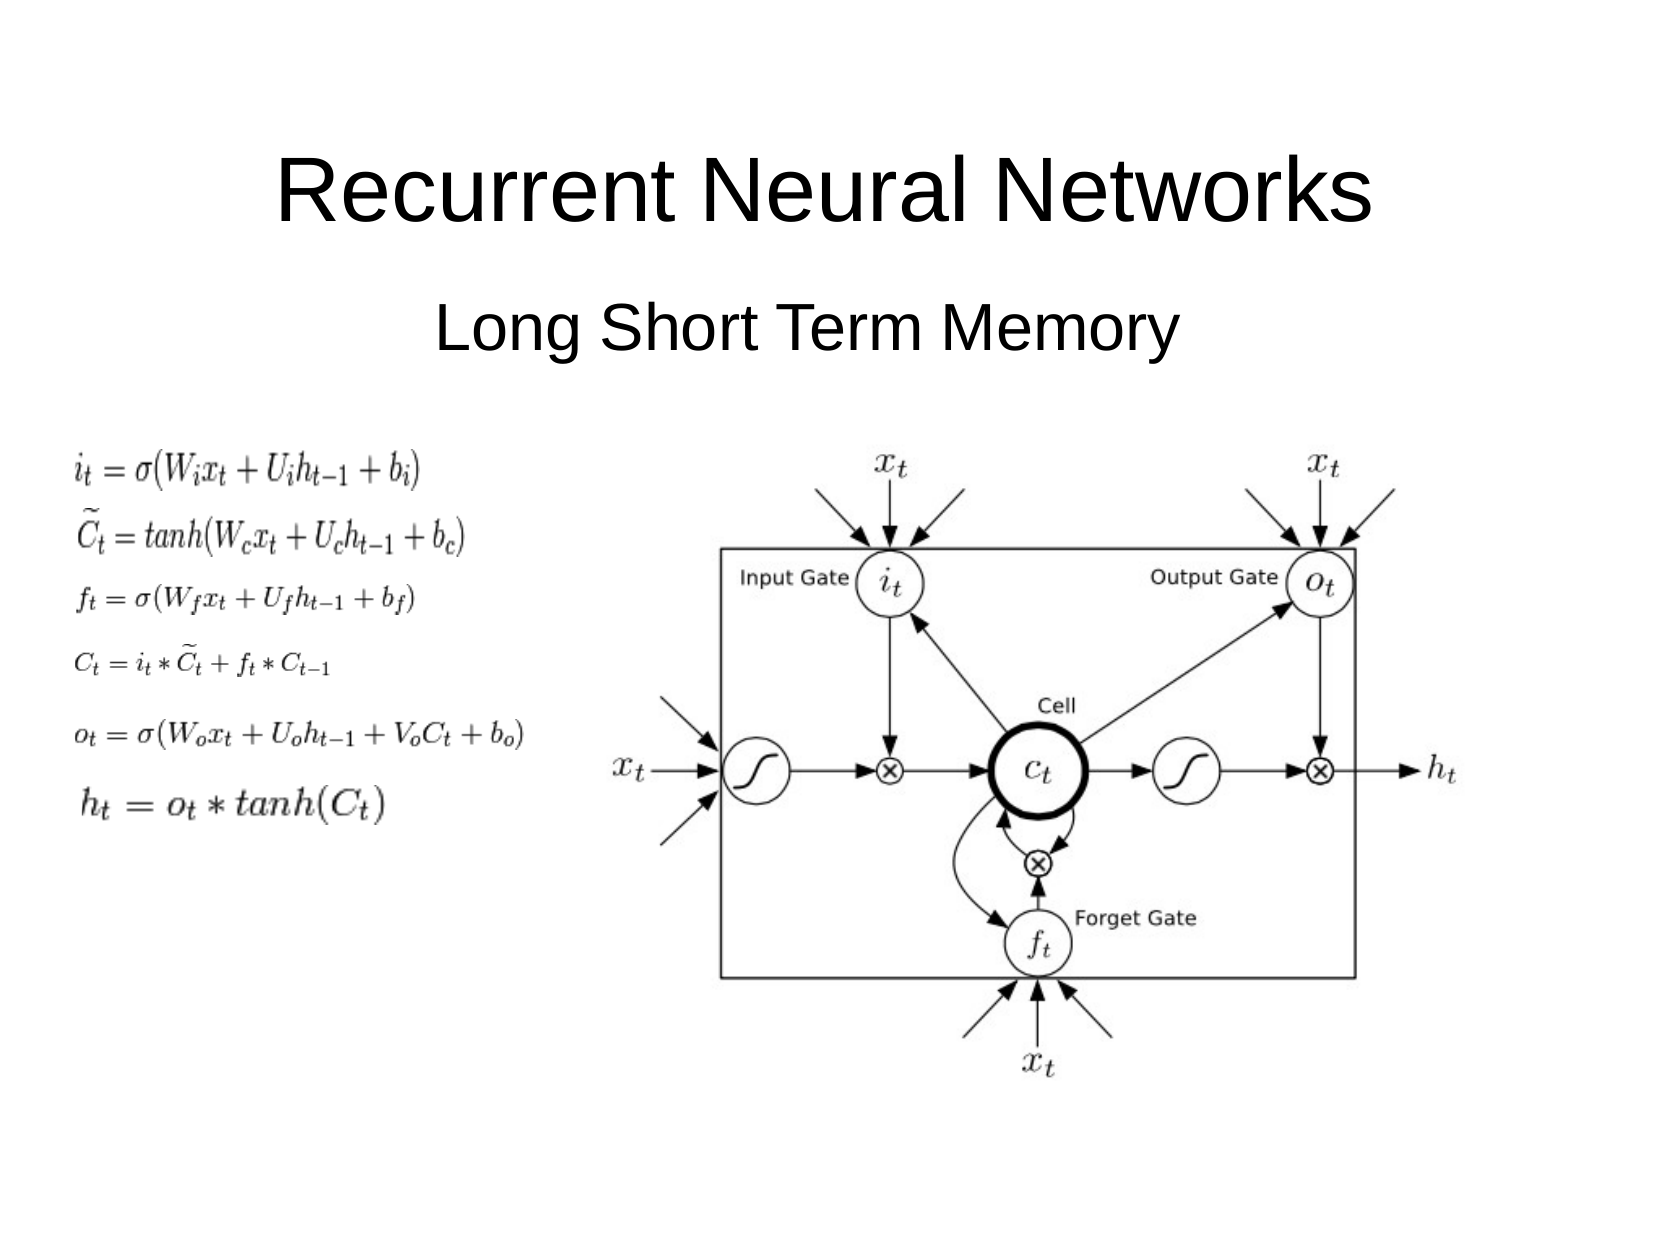

Recurrent Neural Networks
Long Short Term Memory